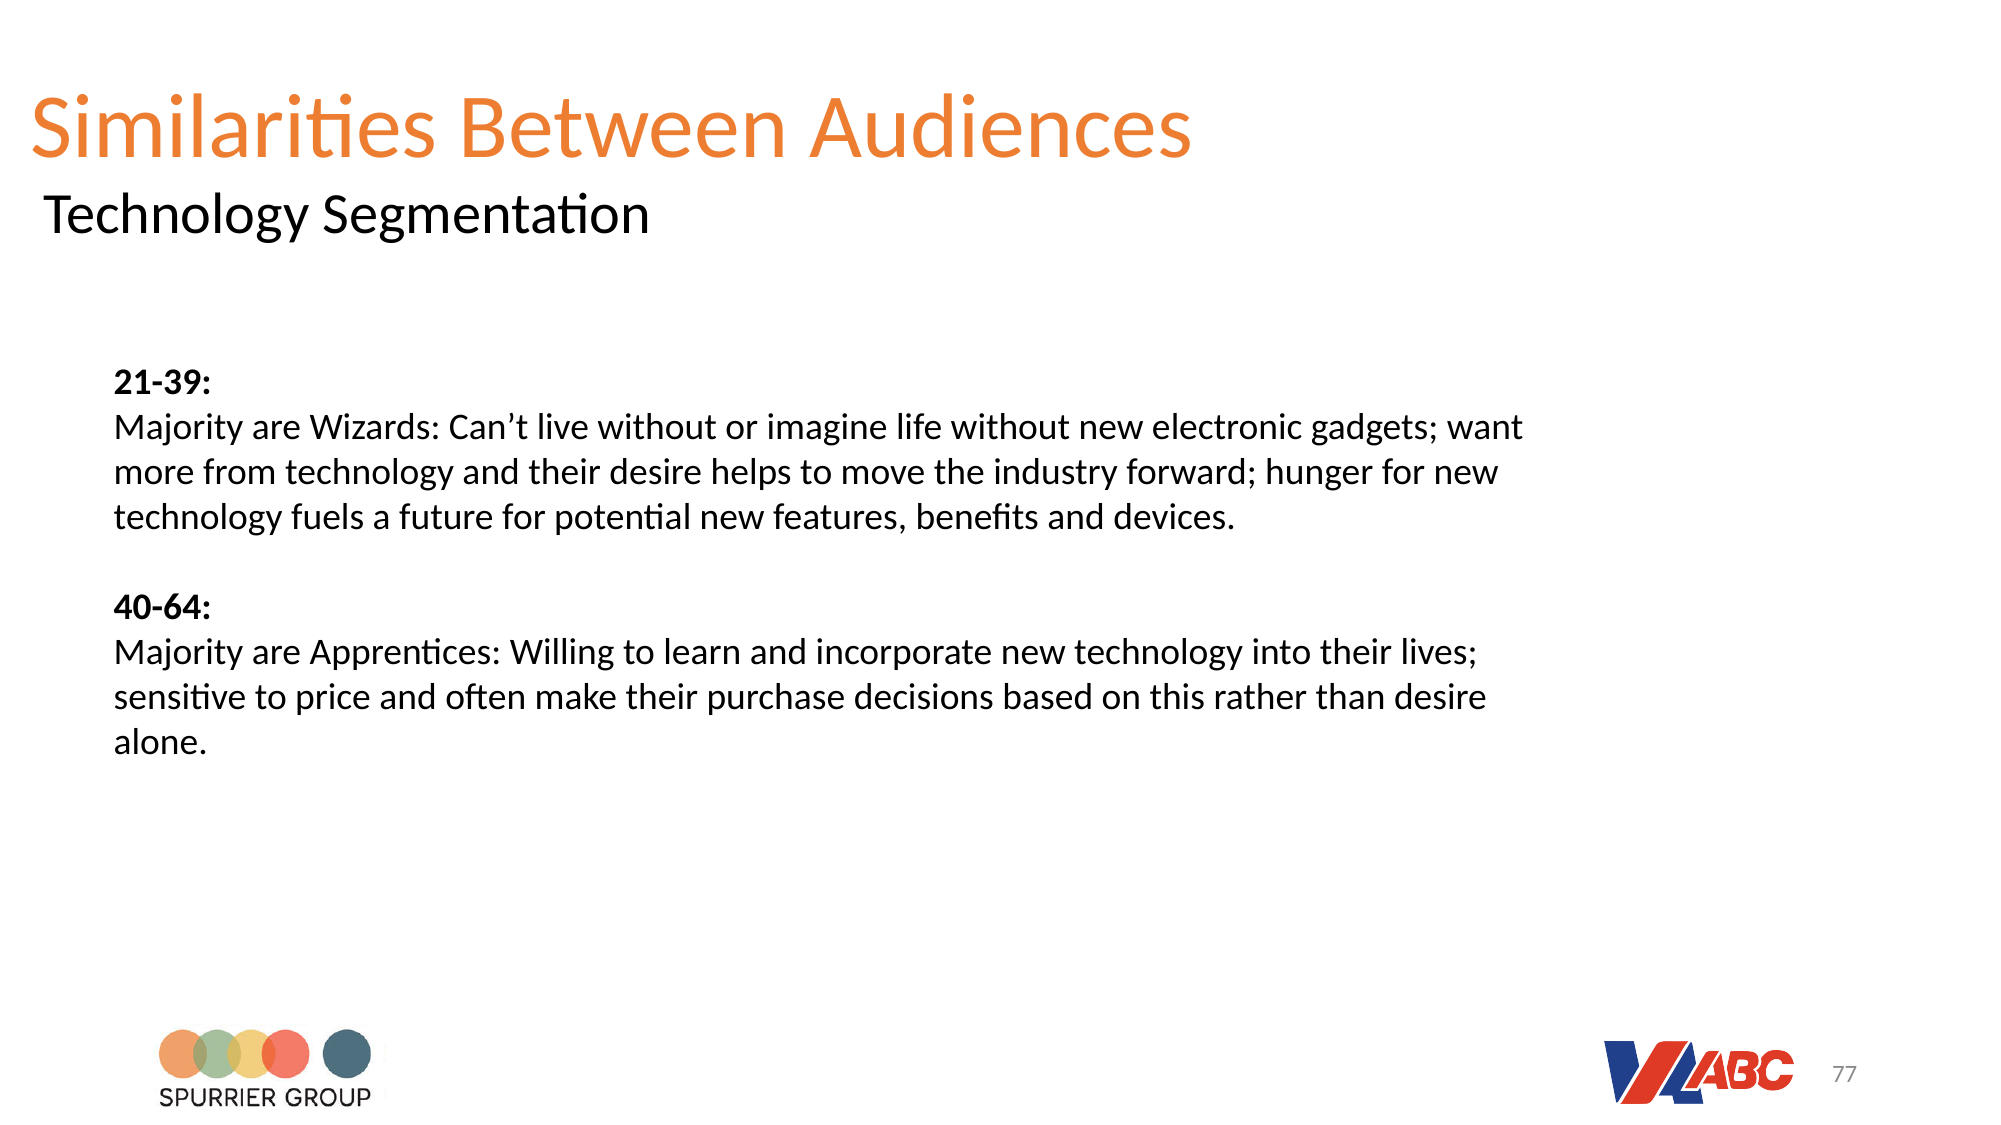

Similarities Between Audiences
# Technology Segmentation
21-39:
Majority are Wizards: Can’t live without or imagine life without new electronic gadgets; want more from technology and their desire helps to move the industry forward; hunger for new technology fuels a future for potential new features, benefits and devices.

40-64:
Majority are Apprentices: Willing to learn and incorporate new technology into their lives; sensitive to price and often make their purchase decisions based on this rather than desire alone.
77